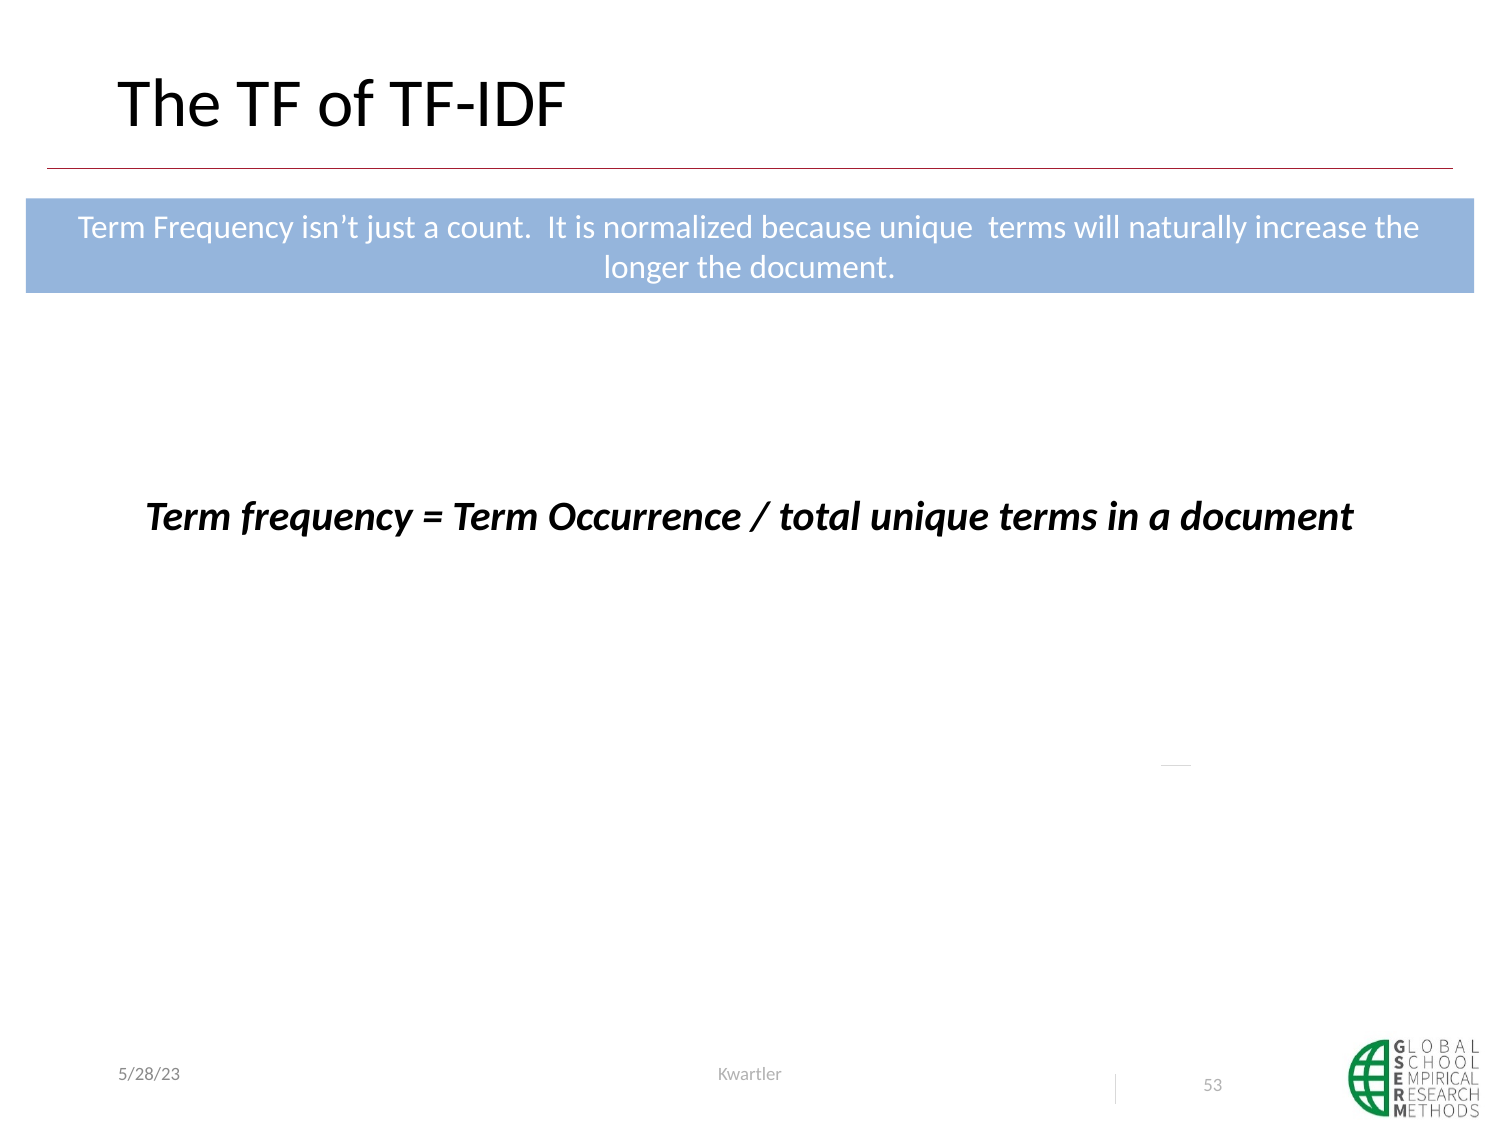

# The TF of TF-IDF
Term Frequency isn’t just a count.  It is normalized because unique  terms will naturally increase the longer the document.
Term frequency = Term Occurrence / total unique terms in a document
5/28/23
Kwartler
53